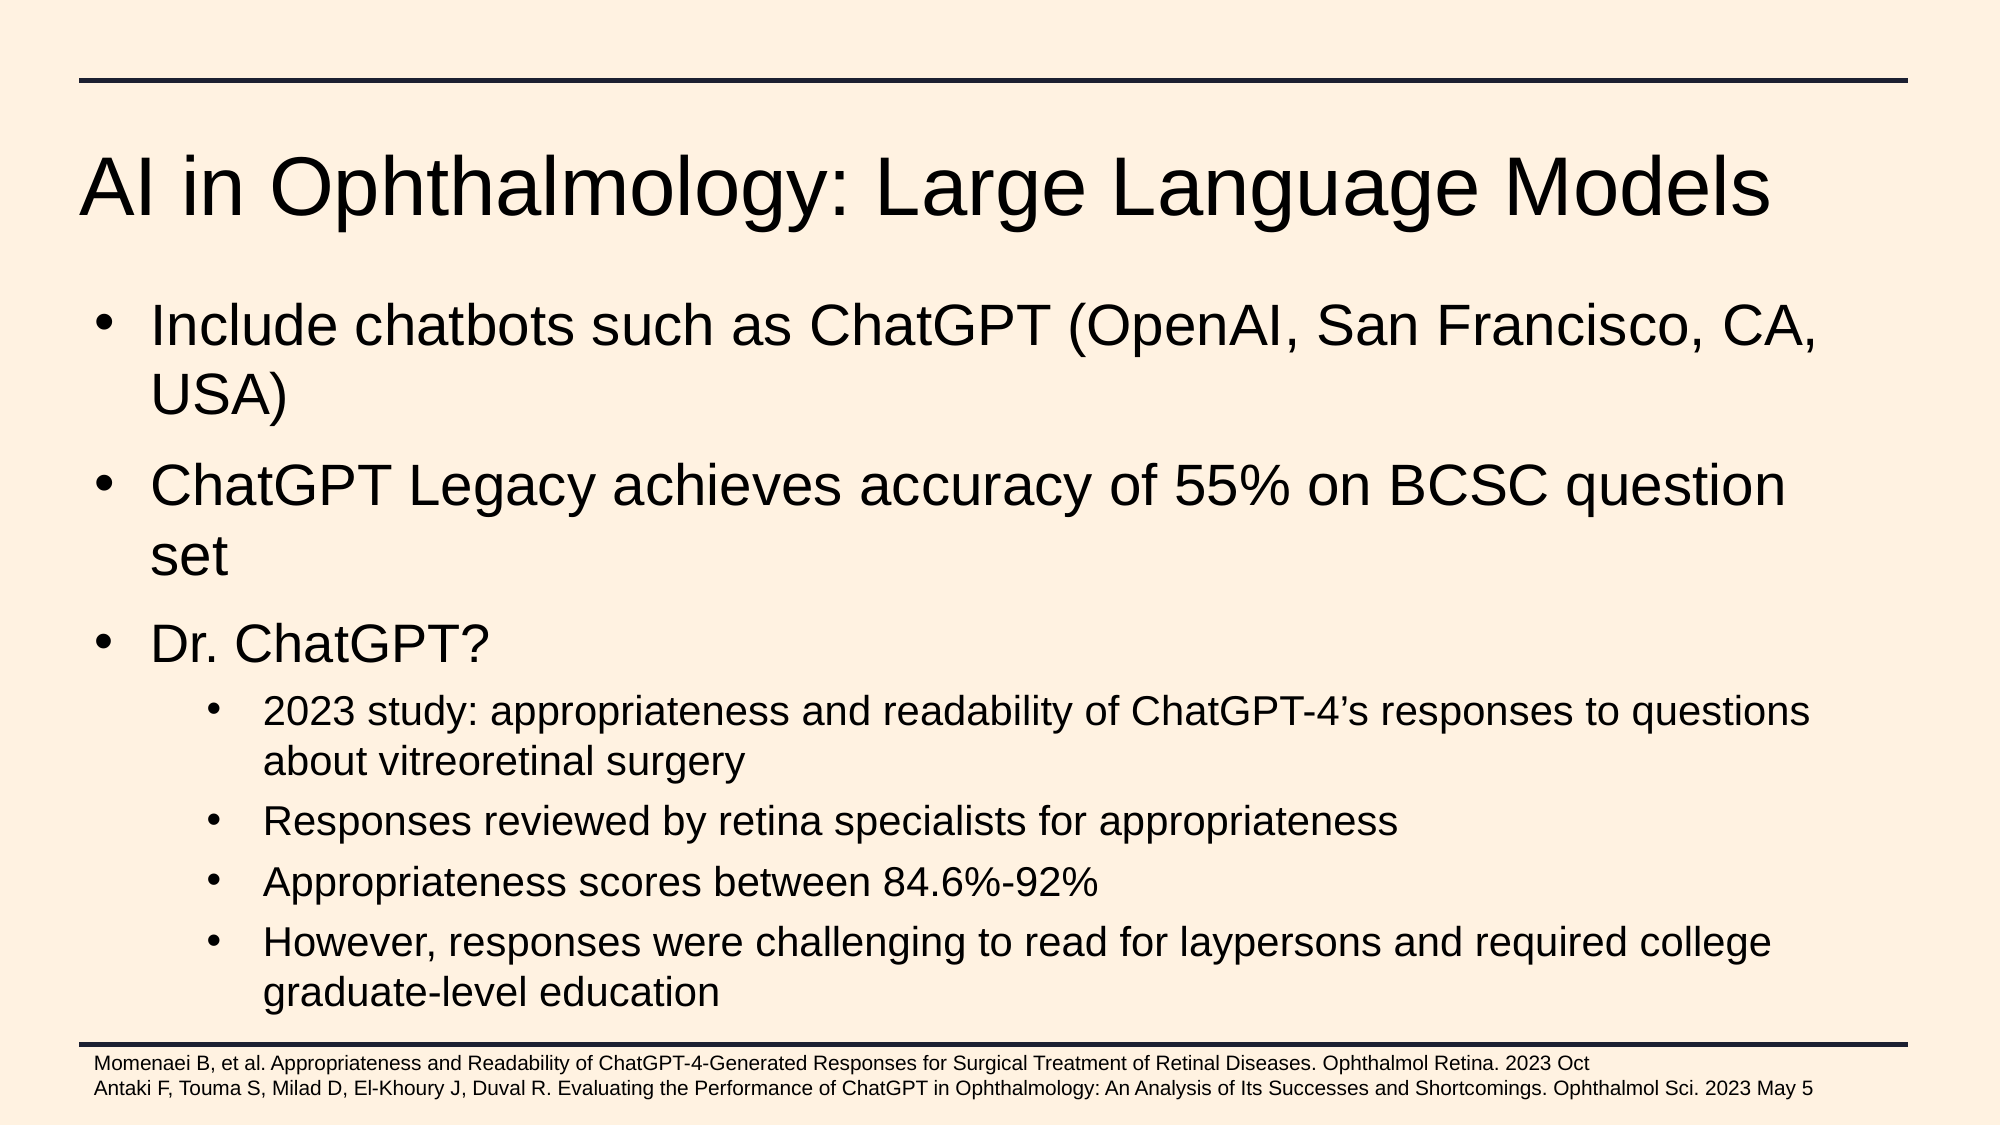

# AI in Ophthalmology: Large Language Models
Include chatbots such as ChatGPT (OpenAI, San Francisco, CA, USA)
ChatGPT Legacy achieves accuracy of 55% on BCSC question set
Dr. ChatGPT?
2023 study: appropriateness and readability of ChatGPT-4’s responses to questions about vitreoretinal surgery
Responses reviewed by retina specialists for appropriateness
Appropriateness scores between 84.6%-92%
However, responses were challenging to read for laypersons and required college graduate-level education
Momenaei B, et al. Appropriateness and Readability of ChatGPT-4-Generated Responses for Surgical Treatment of Retinal Diseases. Ophthalmol Retina. 2023 Oct
Antaki F, Touma S, Milad D, El-Khoury J, Duval R. Evaluating the Performance of ChatGPT in Ophthalmology: An Analysis of Its Successes and Shortcomings. Ophthalmol Sci. 2023 May 5